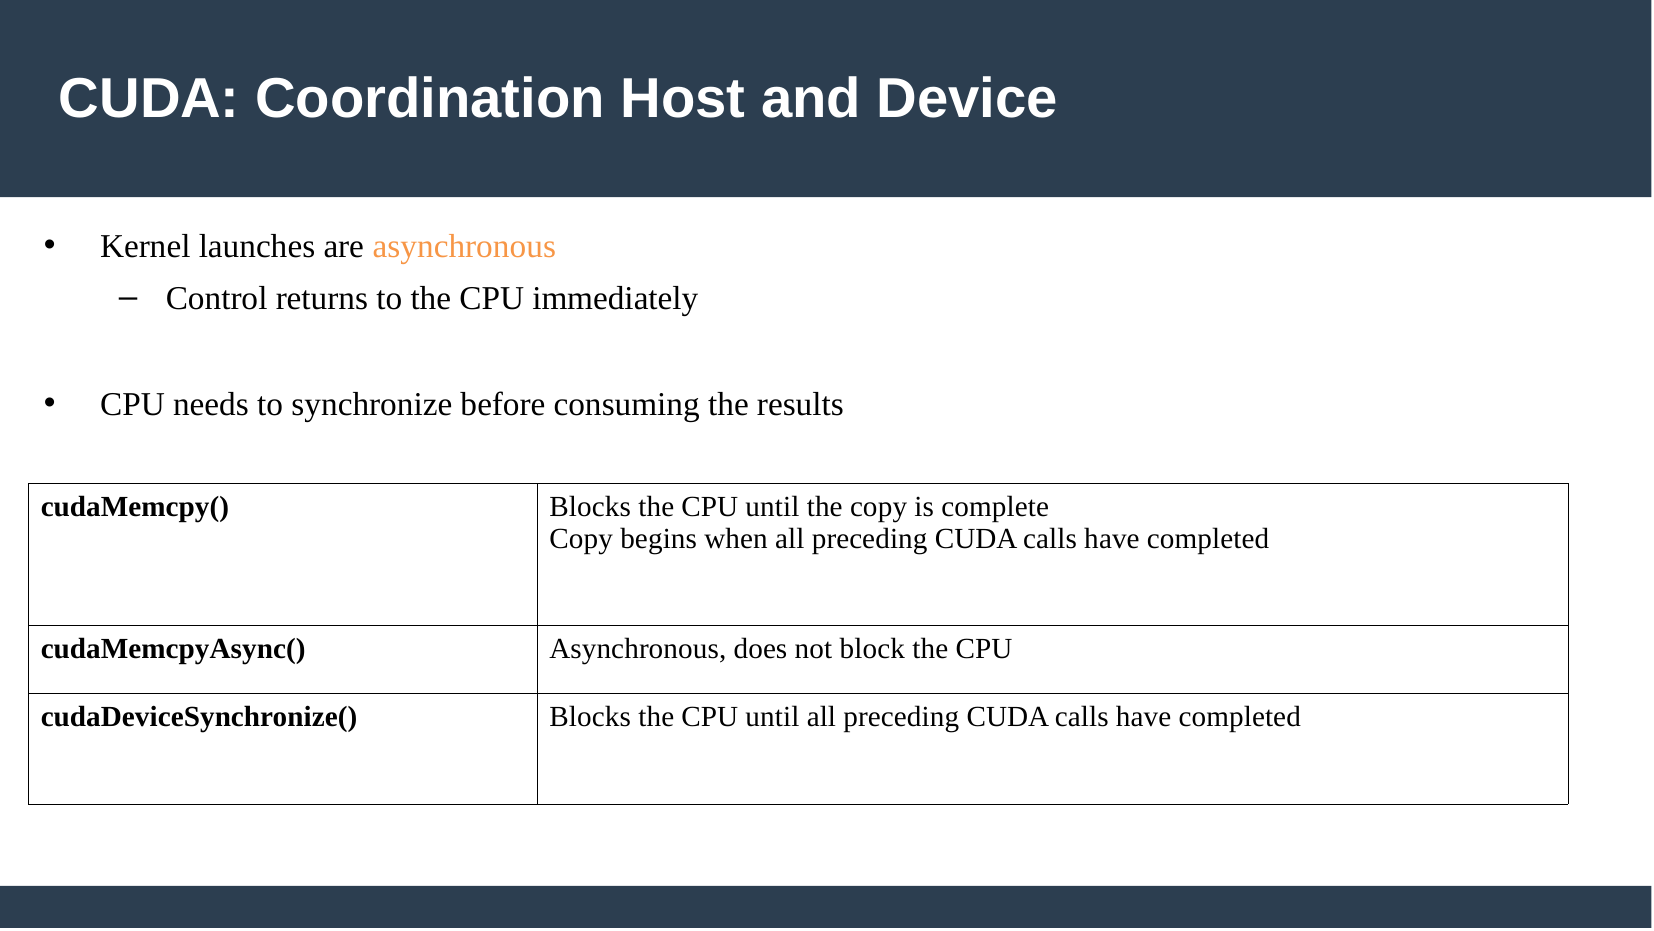

CUDA: Coordination Host and Device
Kernel launches are asynchronous
Control returns to the CPU immediately

CPU needs to synchronize before consuming the results
| cudaMemcpy() | Blocks the CPU until the copy is complete Copy begins when all preceding CUDA calls have completed |
| --- | --- |
| cudaMemcpyAsync() | Asynchronous, does not block the CPU |
| cudaDeviceSynchronize() | Blocks the CPU until all preceding CUDA calls have completed |